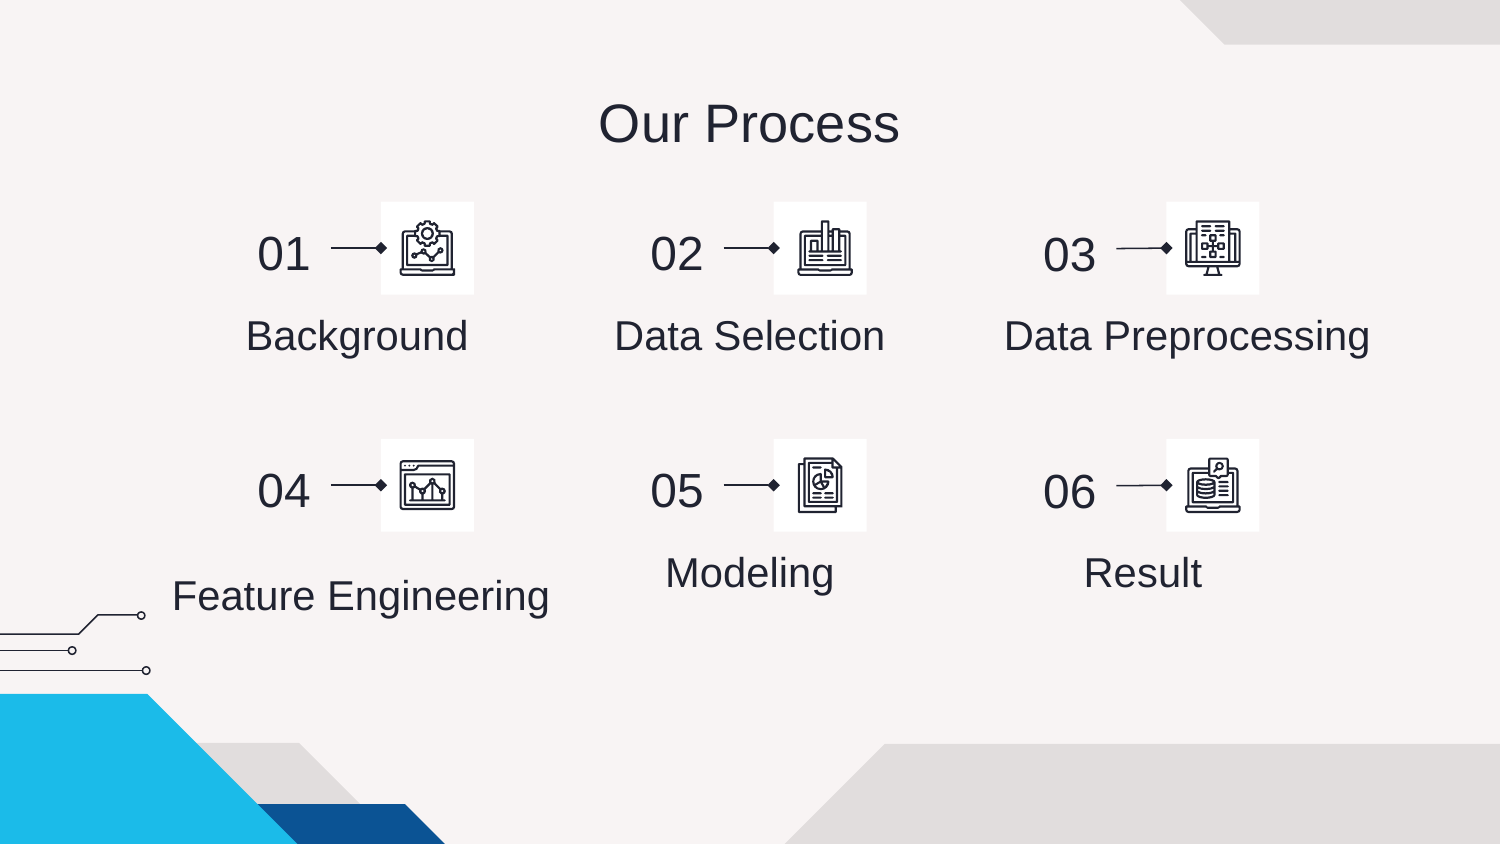

# Our Process

01
02
03

Data Preprocessing
Background
Data Selection

05
04
06

Modeling
Result
Feature Engineering